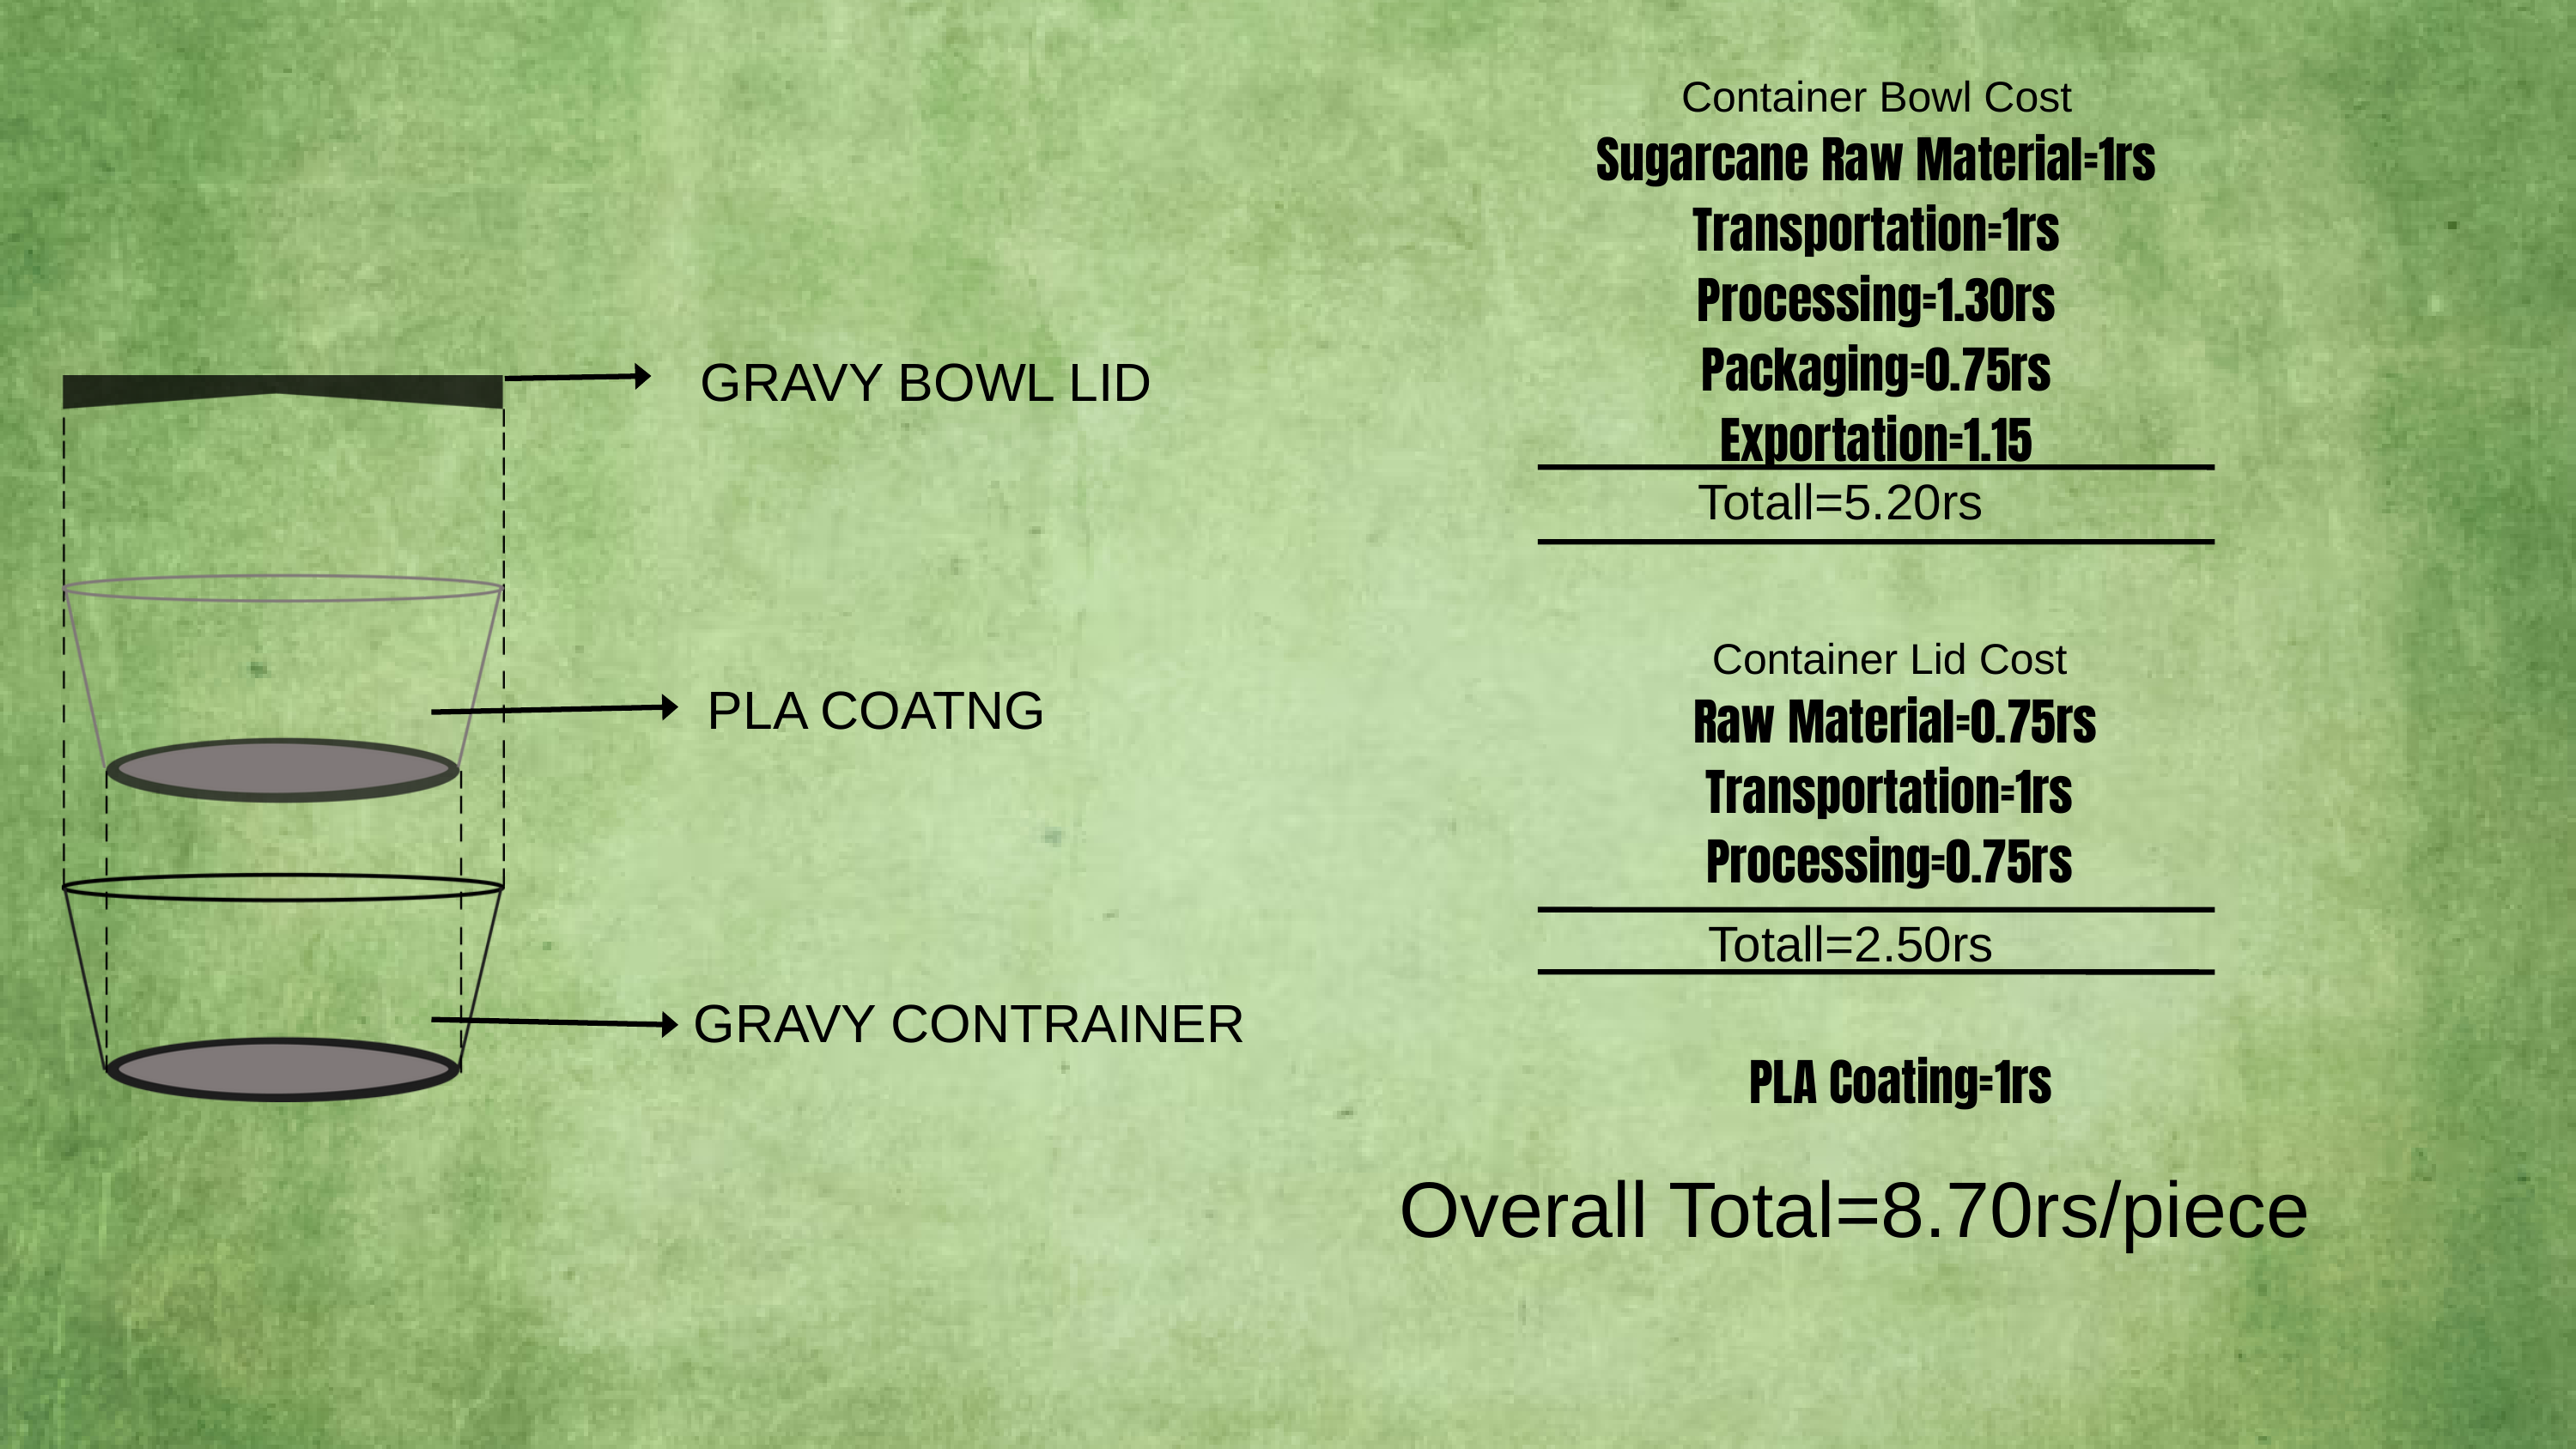

Container Bowl Cost
Sugarcane Raw Material=1rs
Transportation=1rs
Processing=1.30rs
Packaging=0.75rs
Exportation=1.15
GRAVY BOWL LID

Totall=5.20rs

Container Lid Cost
 Raw Material=0.75rs
Transportation=1rs
Processing=0.75rs

PLA COATNG

Totall=2.50rs

GRAVY CONTRAINER

PLA Coating=1rs
Overall Total=8.70rs/piece